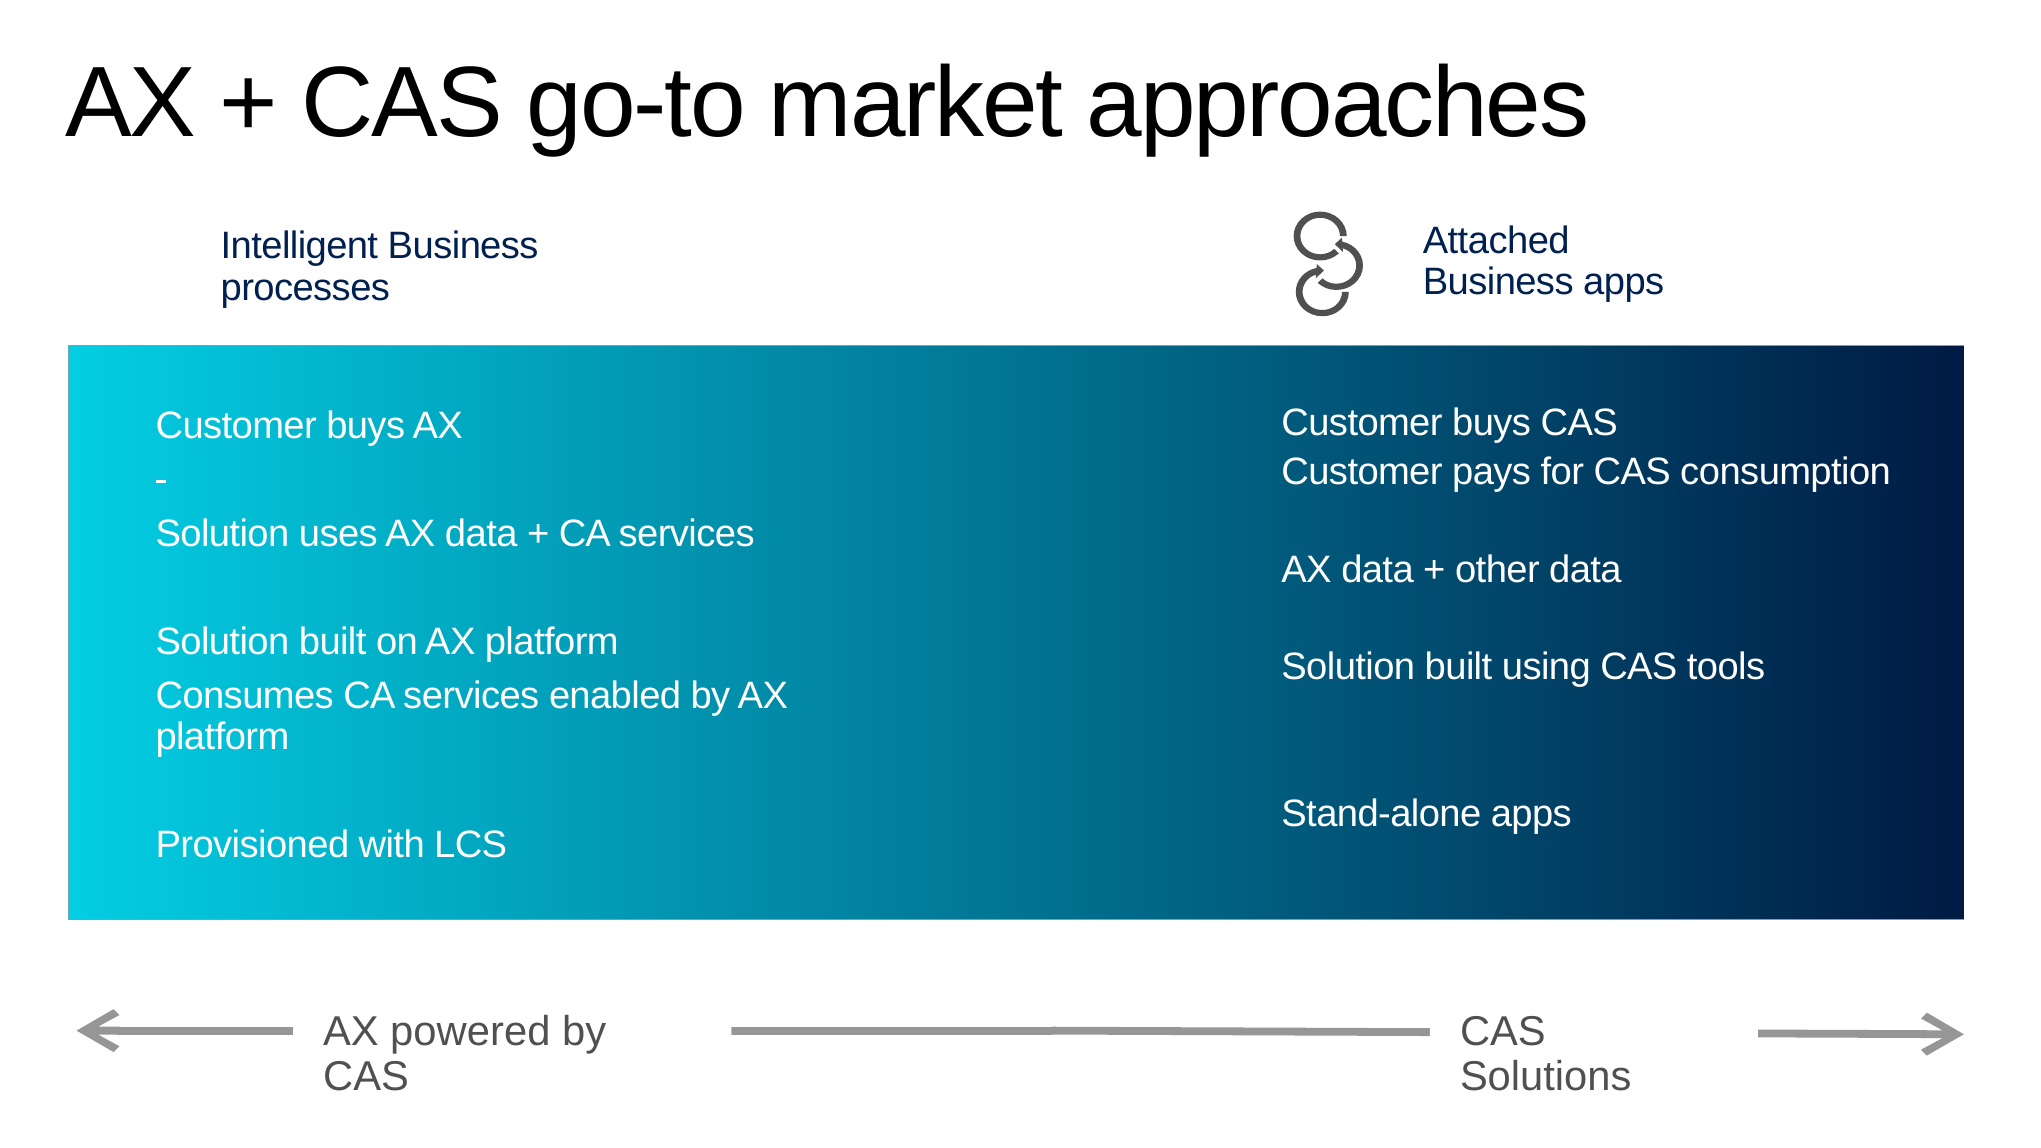

# AX + CAS go-to market approaches
Attached Business apps
Intelligent Business processes

Customer buys AX

Solution uses AX data + CA services

Solution built on AX platform
Consumes CA services enabled by AX platform

Provisioned with LCS
Customer buys CAS
Customer pays for CAS consumption

AX data + other data

Solution built using CAS tools

Stand-alone apps
AX powered by CAS
CAS Solutions